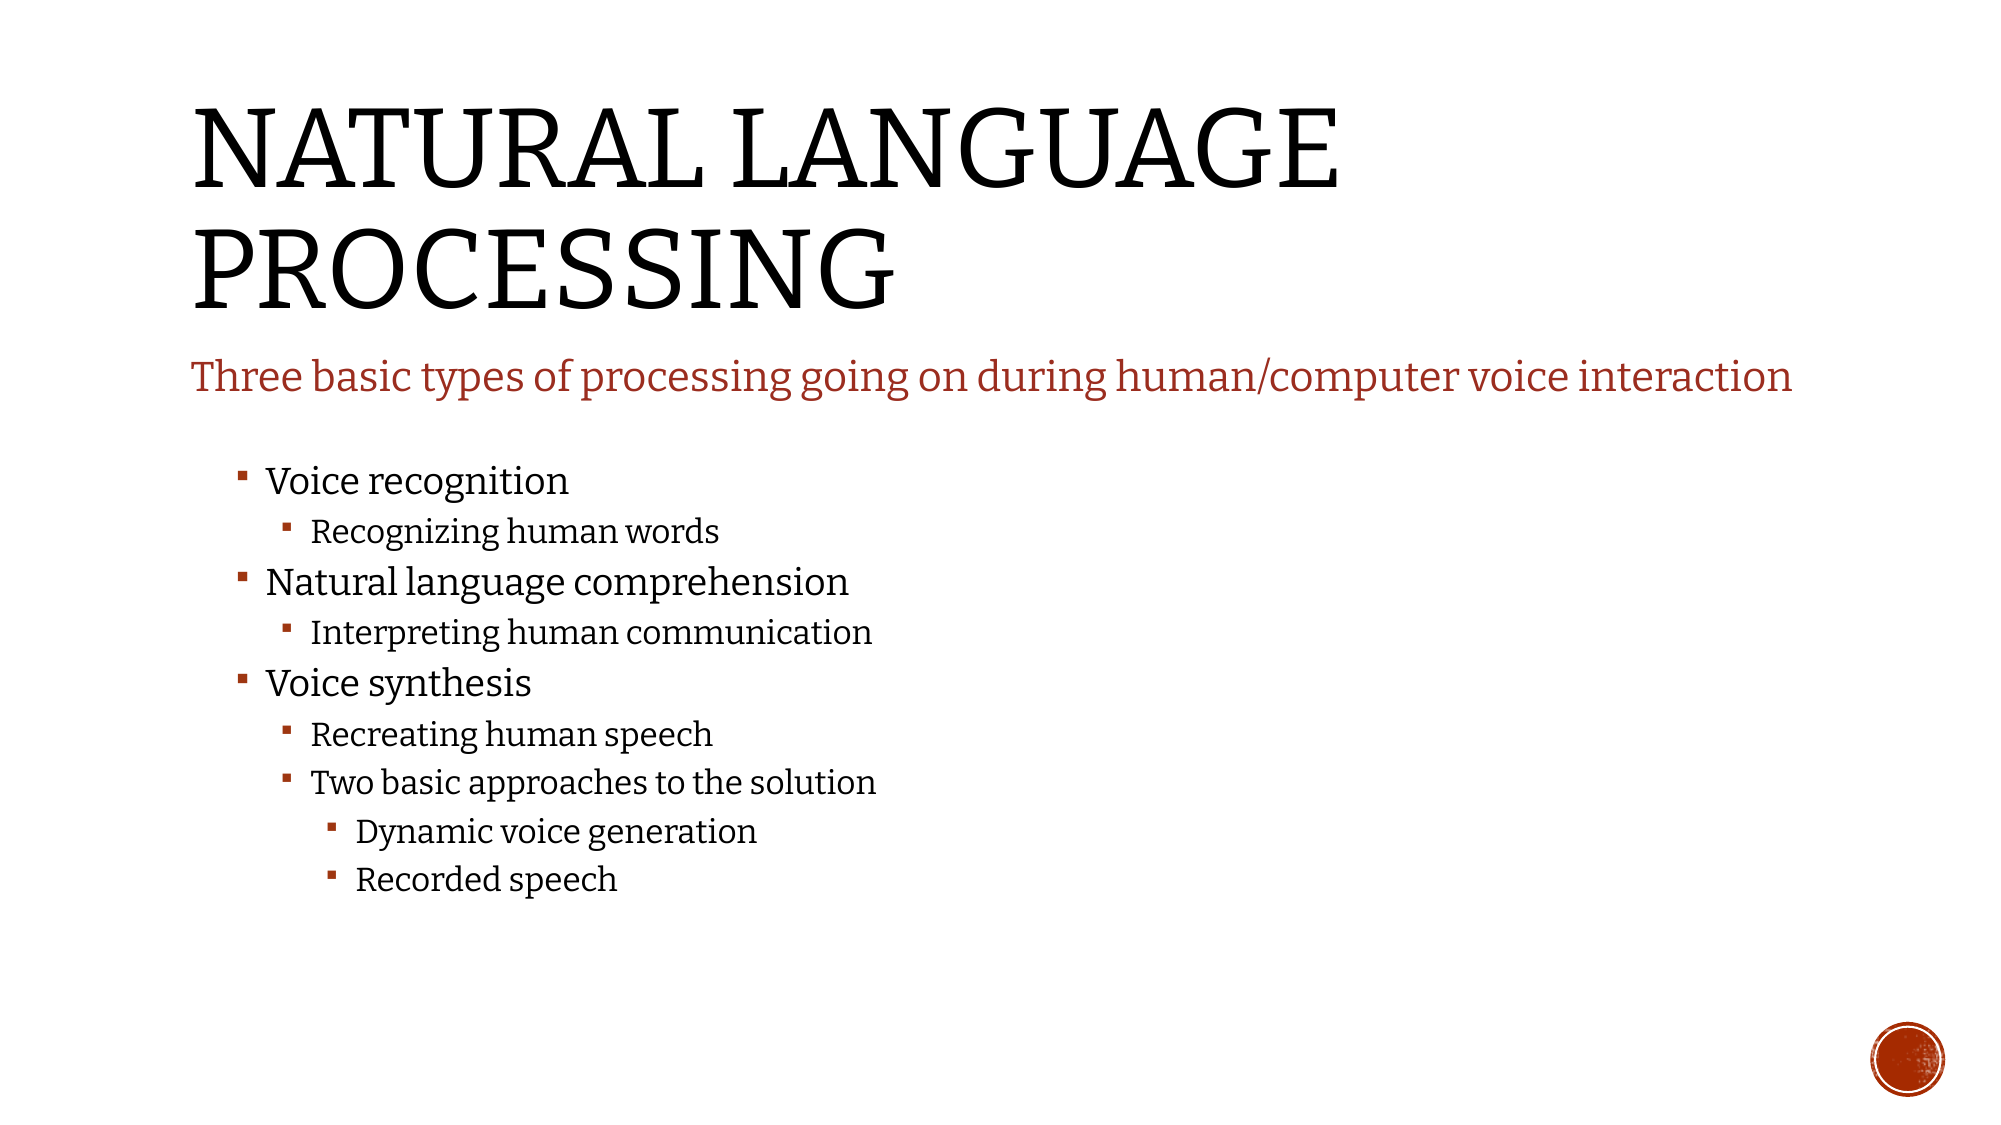

# Natural Language Processing
Three basic types of processing going on during human/computer voice interaction

Voice recognition
Recognizing human words
Natural language comprehension
Interpreting human communication
Voice synthesis
Recreating human speech
Two basic approaches to the solution
Dynamic voice generation
Recorded speech